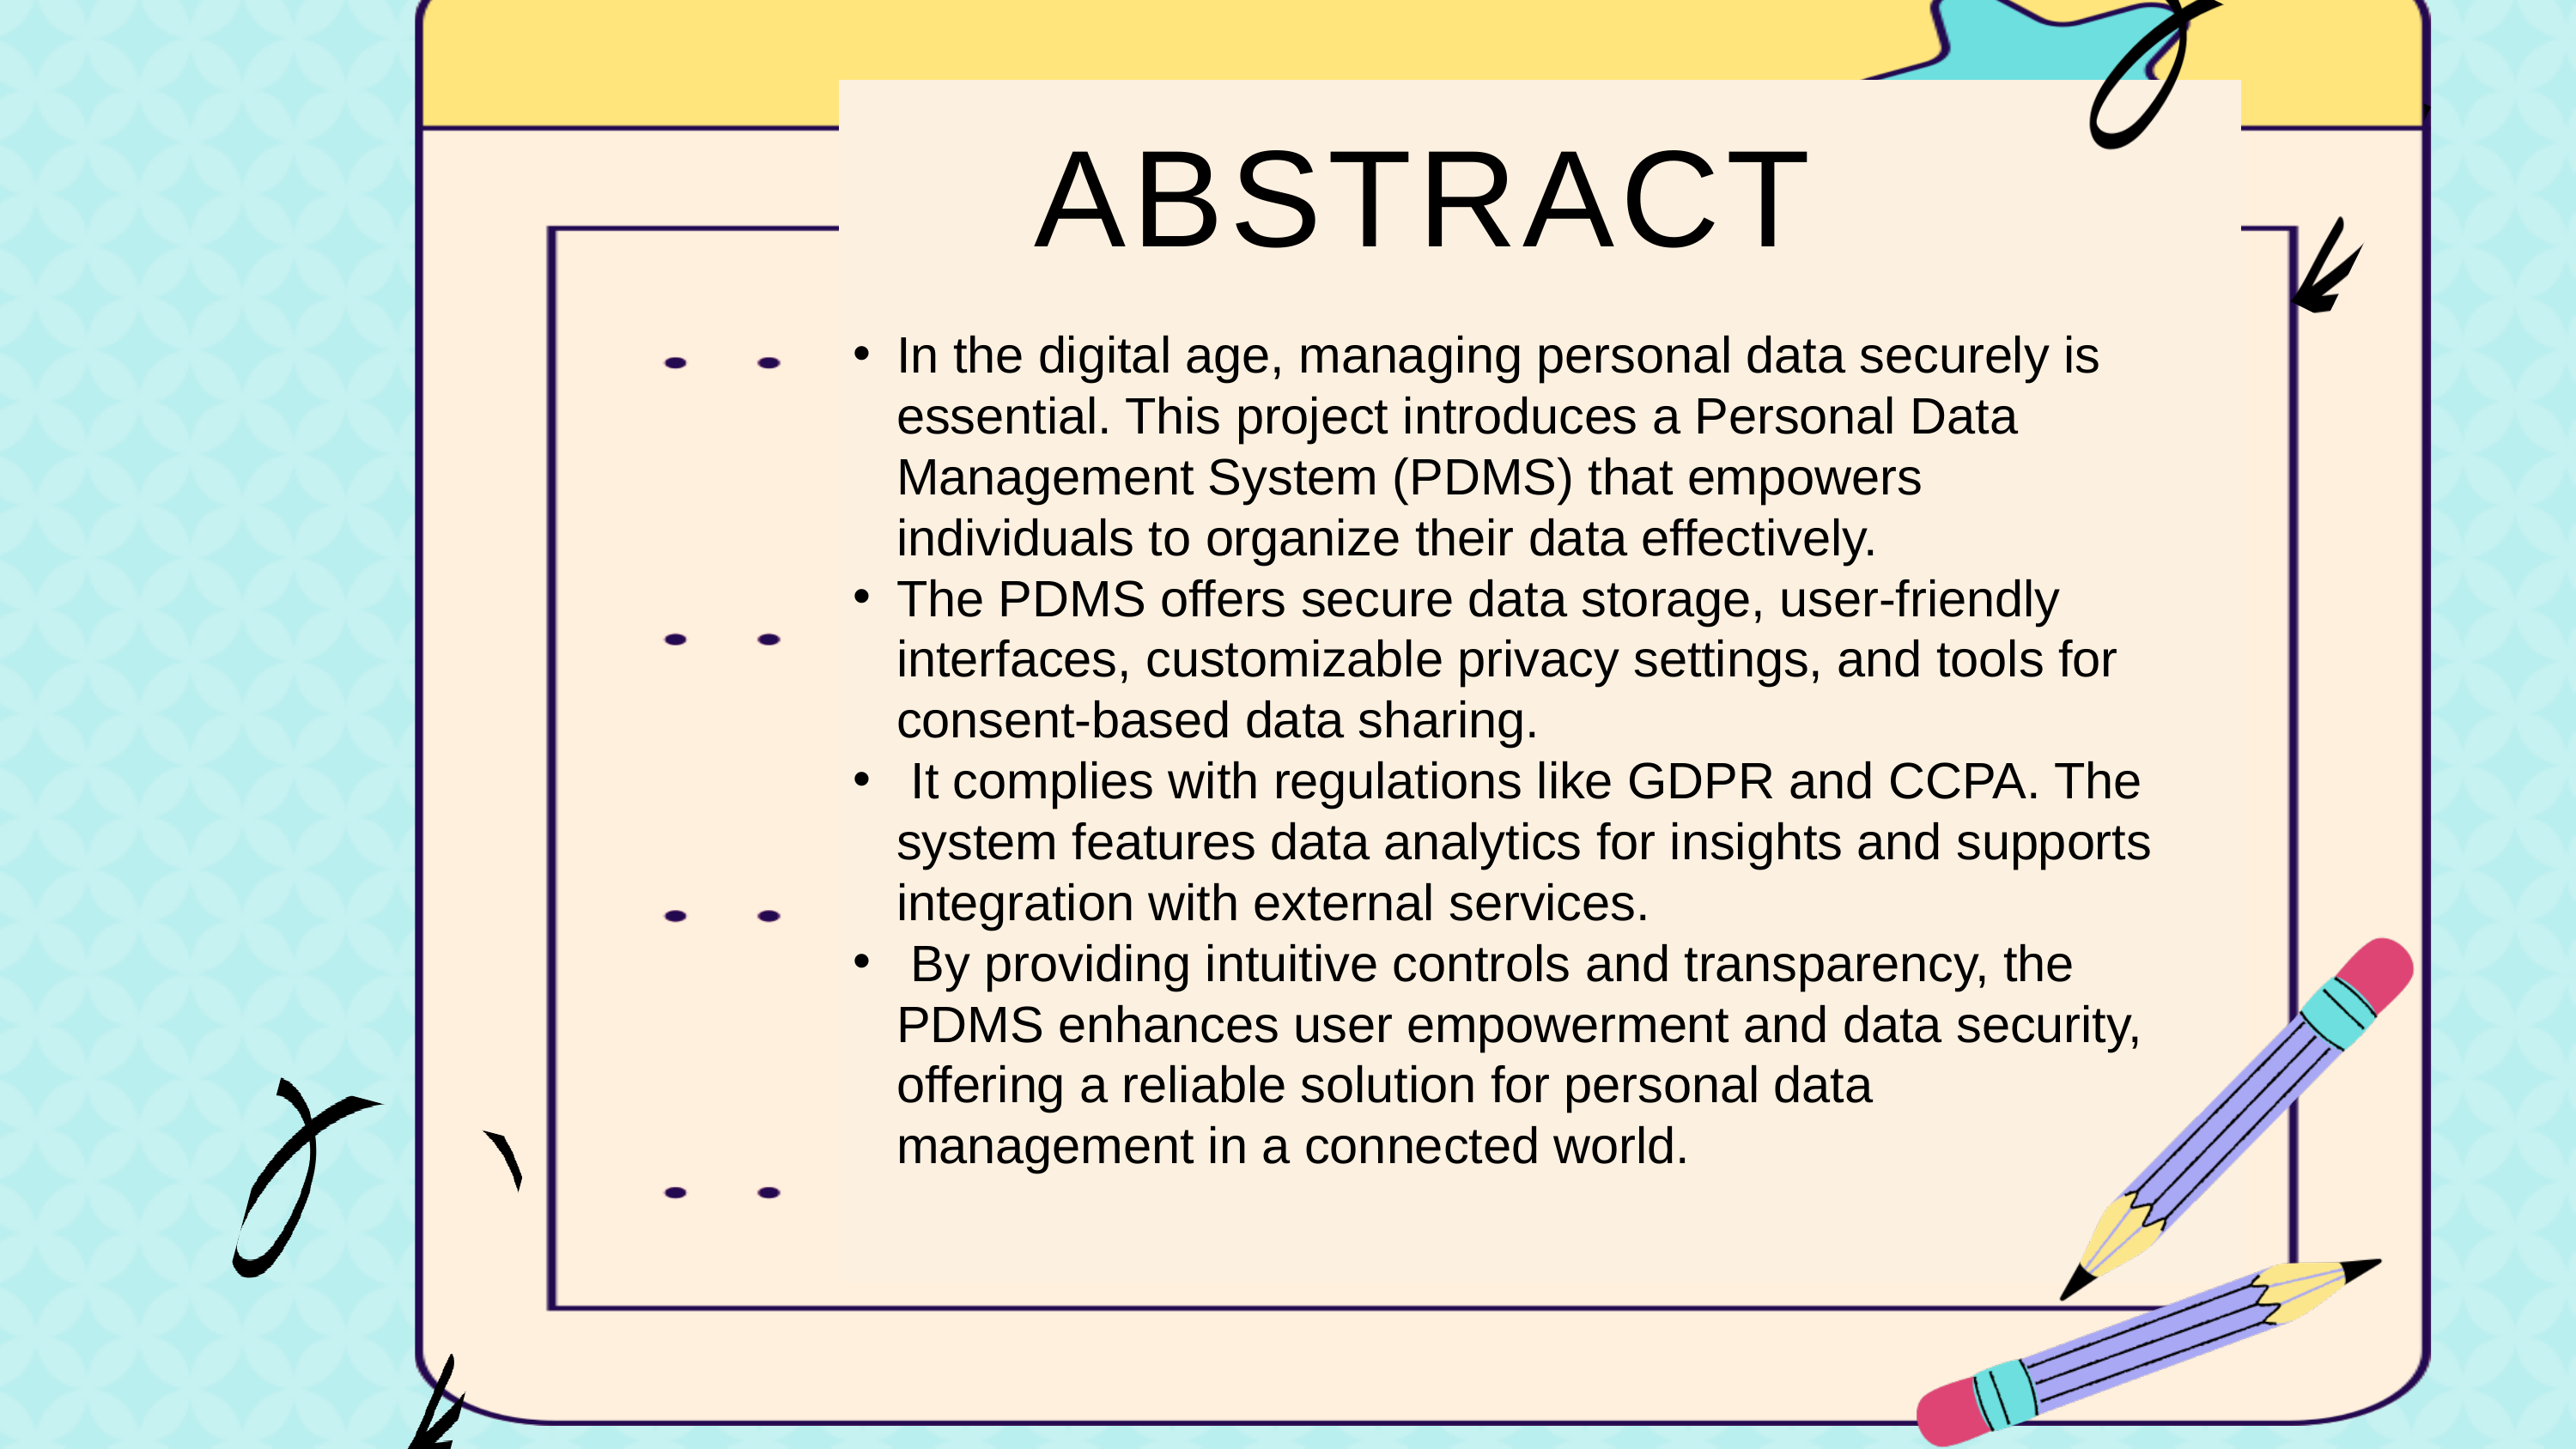

ABSTRACT

In the digital age, managing personal data securely is essential. This project introduces a Personal Data Management System (PDMS) that empowers individuals to organize their data effectively.
The PDMS offers secure data storage, user-friendly interfaces, customizable privacy settings, and tools for consent-based data sharing.
 It complies with regulations like GDPR and CCPA. The system features data analytics for insights and supports integration with external services.
 By providing intuitive controls and transparency, the PDMS enhances user empowerment and data security, offering a reliable solution for personal data management in a connected world.